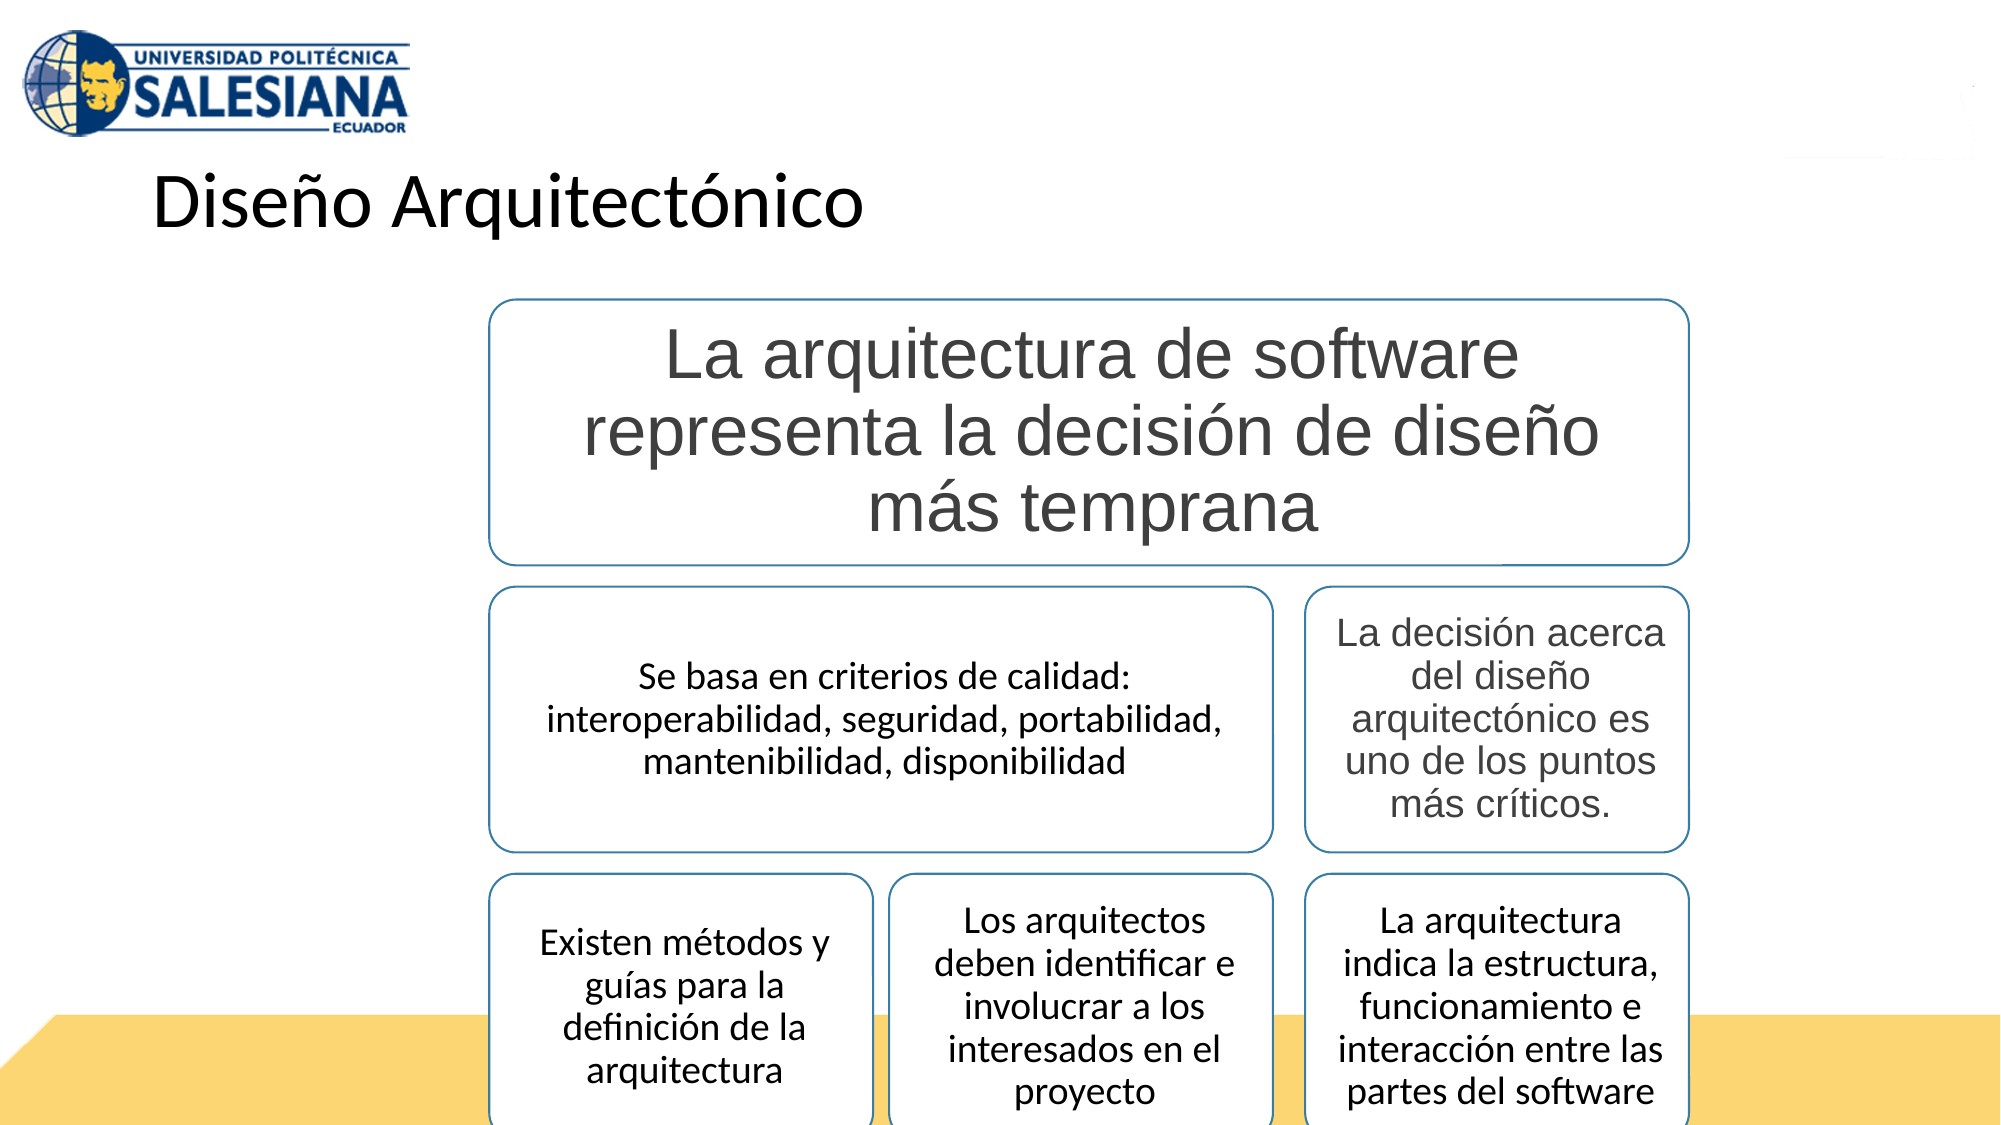

# Diseño Arquitectónico

La arquitectura de software representa la decisión de diseño más temprana
Se basa en criterios de calidad: interoperabilidad, seguridad, portabilidad, mantenibilidad, disponibilidad
Existen métodos y guías para la definición de la arquitectura
Los arquitectos deben identificar e involucrar a los interesados en el proyecto
La decisión acerca del diseño arquitectónico es uno de los puntos más críticos.
La arquitectura indica la estructura, funcionamiento e interacción entre las partes del software